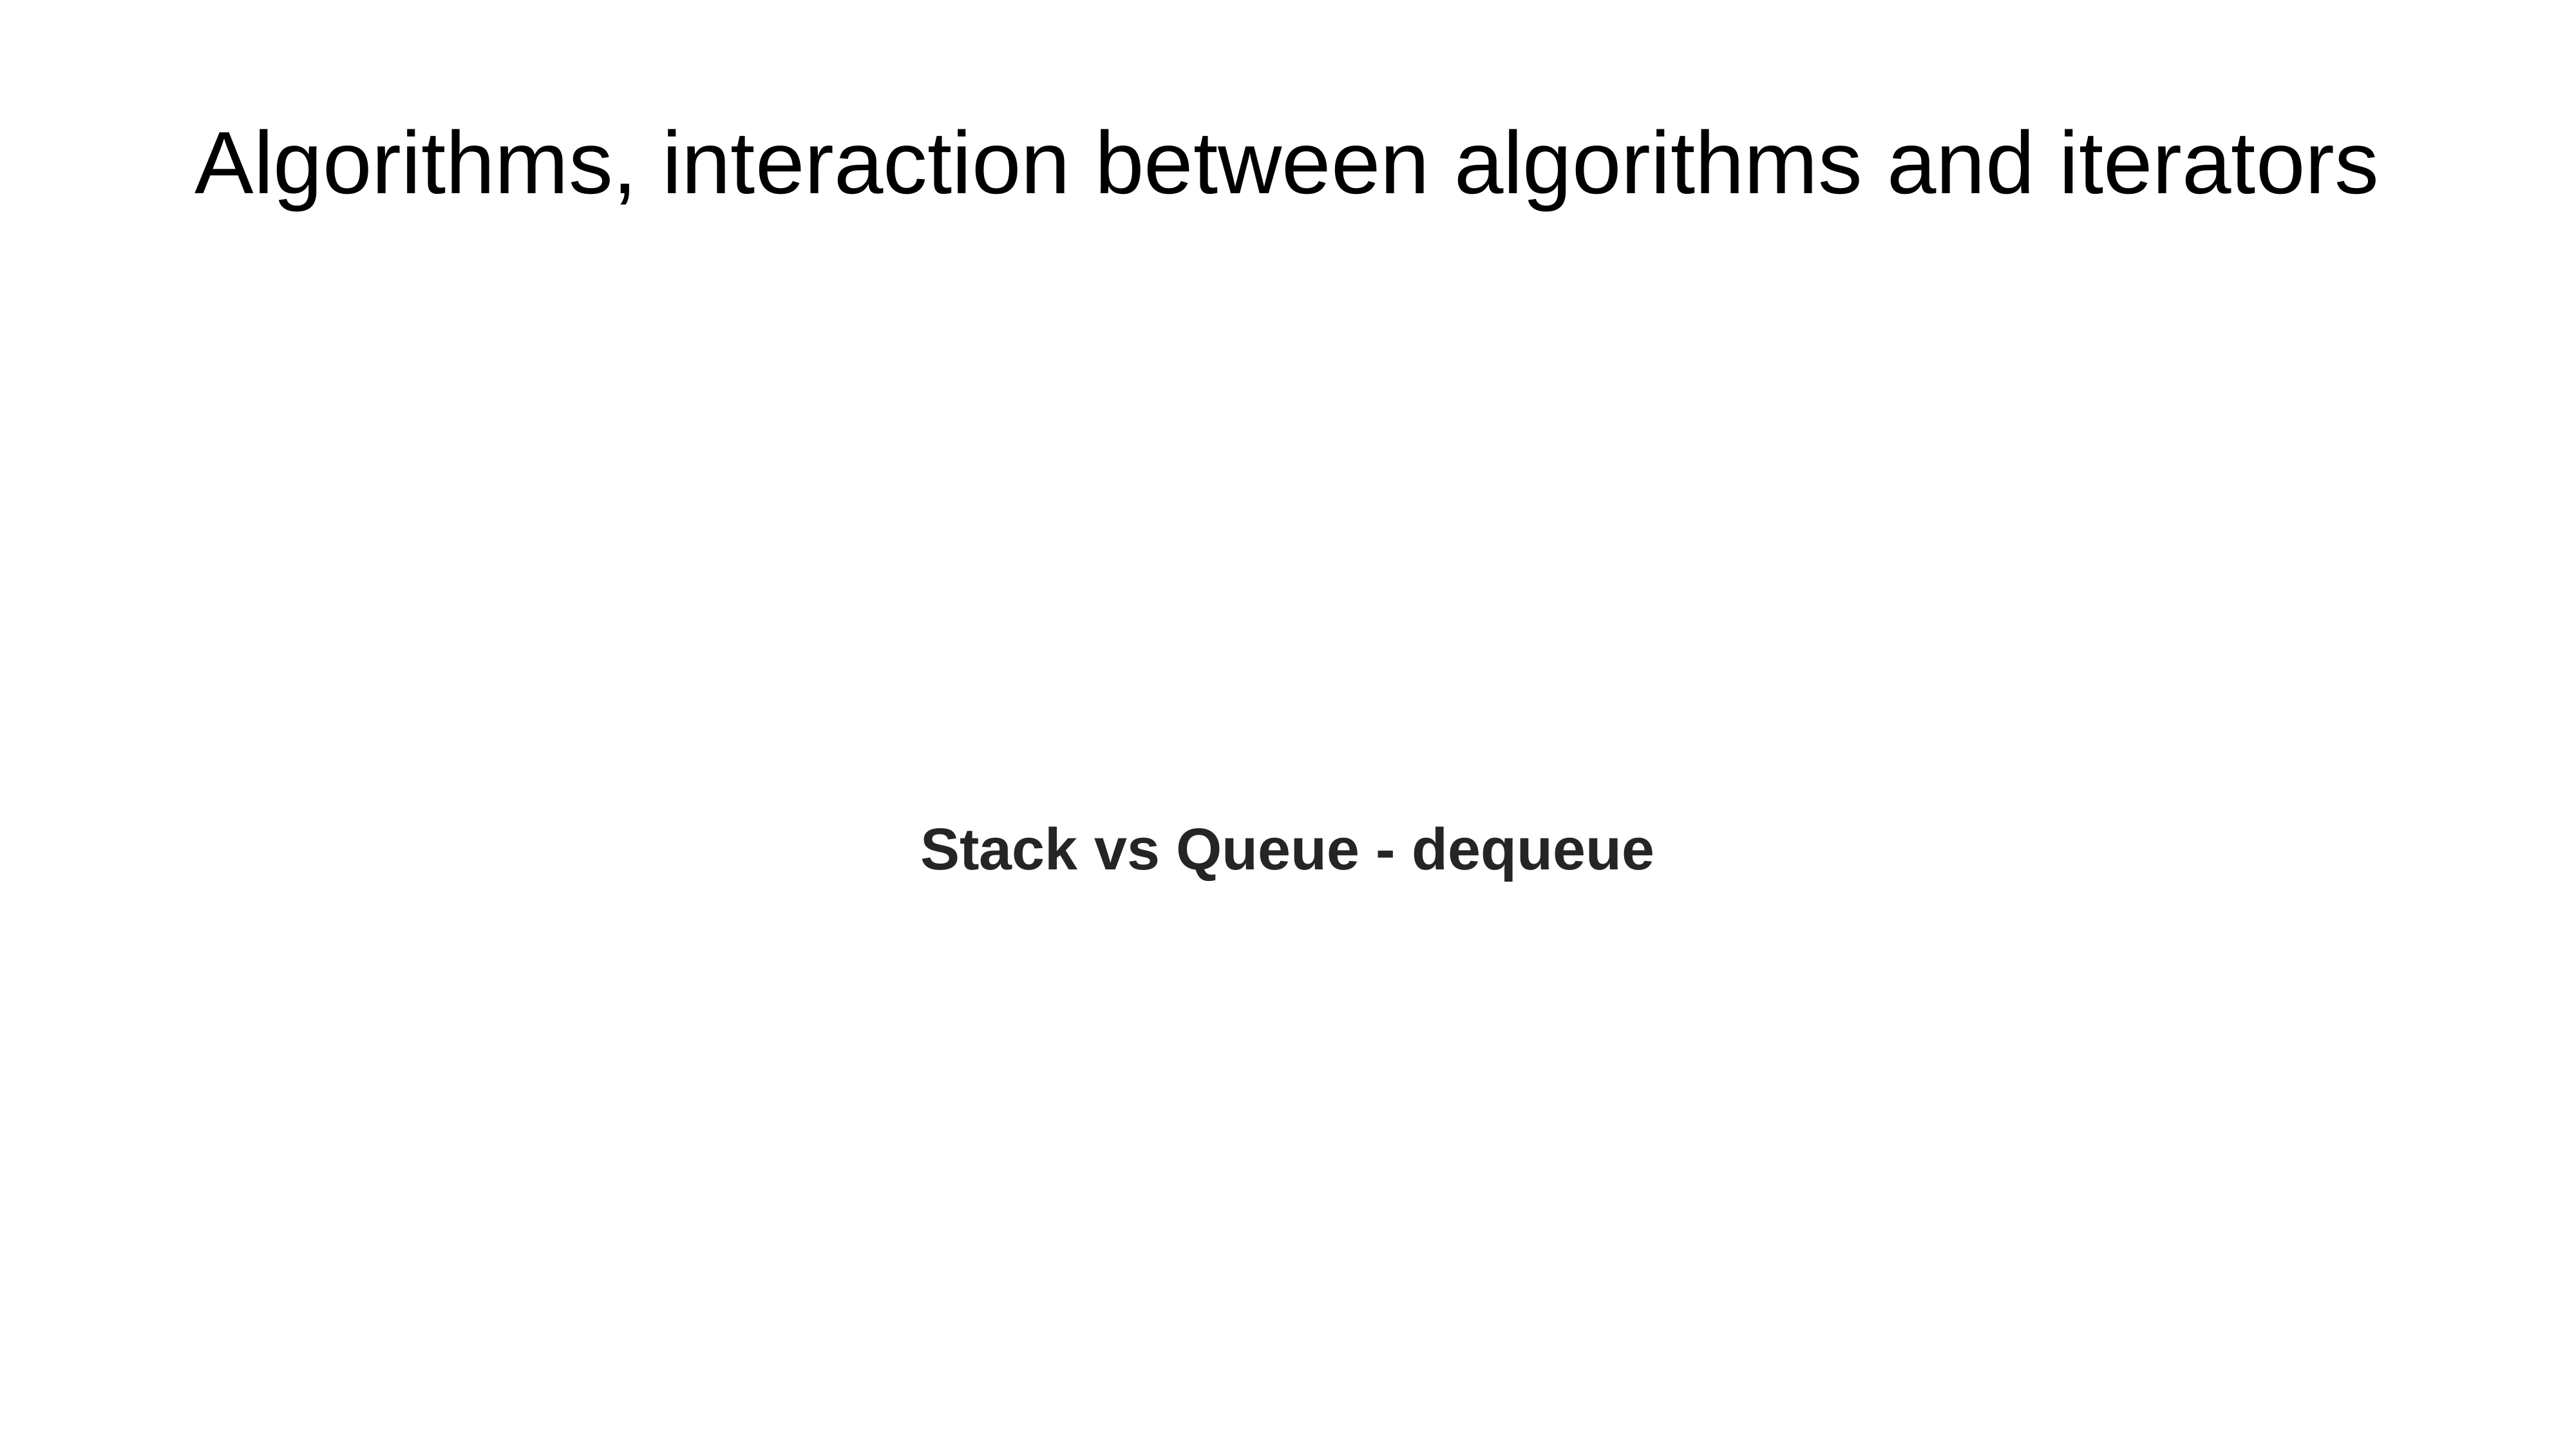

# Algorithms, interaction between algorithms and iterators
Stack vs Queue - dequeue